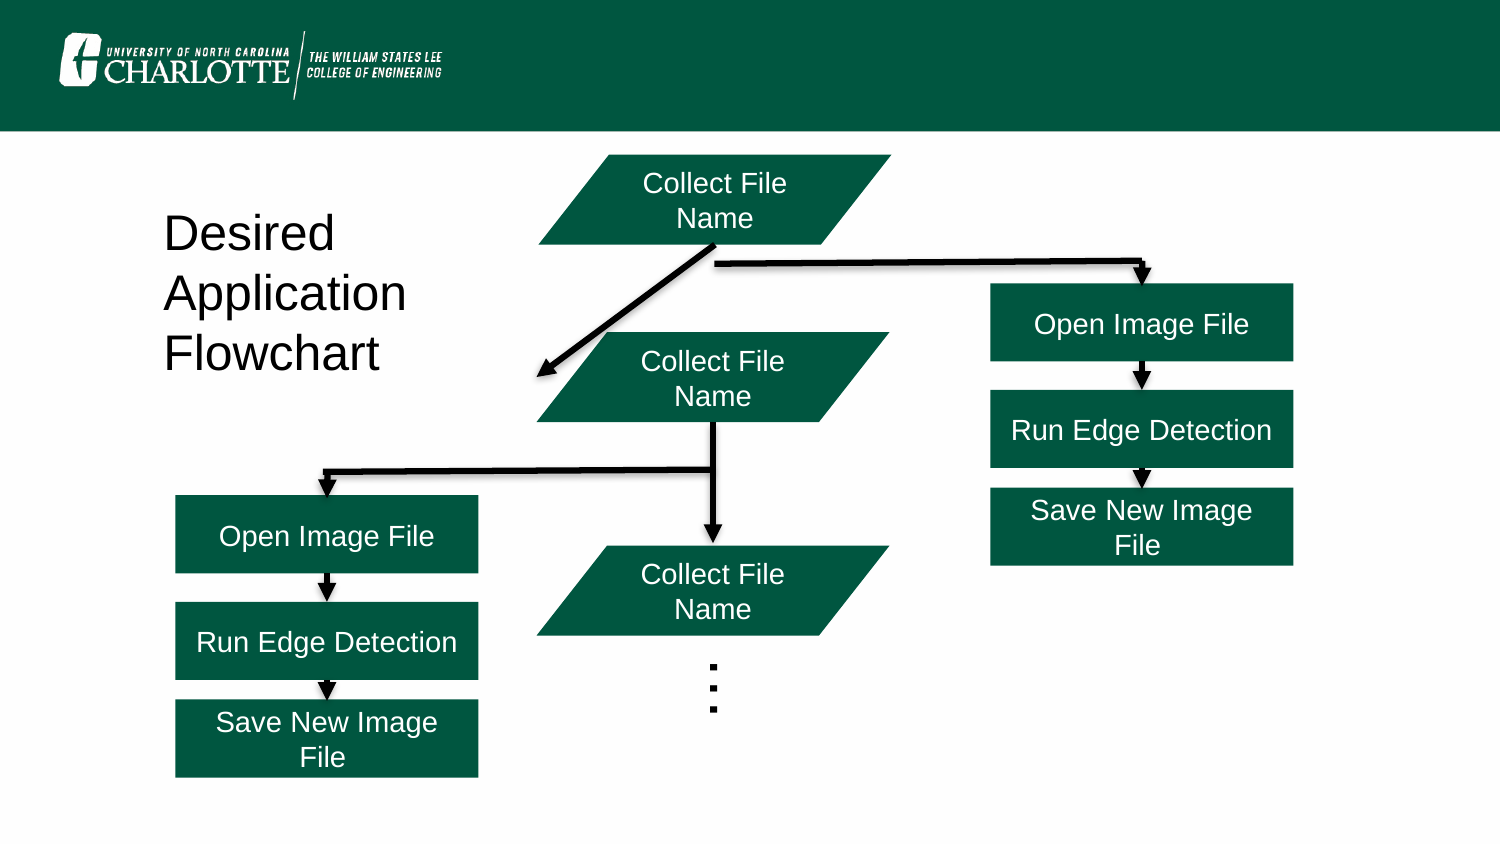

Collect File Name
Desired
Application Flowchart
Open Image File
Collect File Name
Run Edge Detection
Save New Image File
Open Image File
Collect File Name
Run Edge Detection
…
Save New Image File